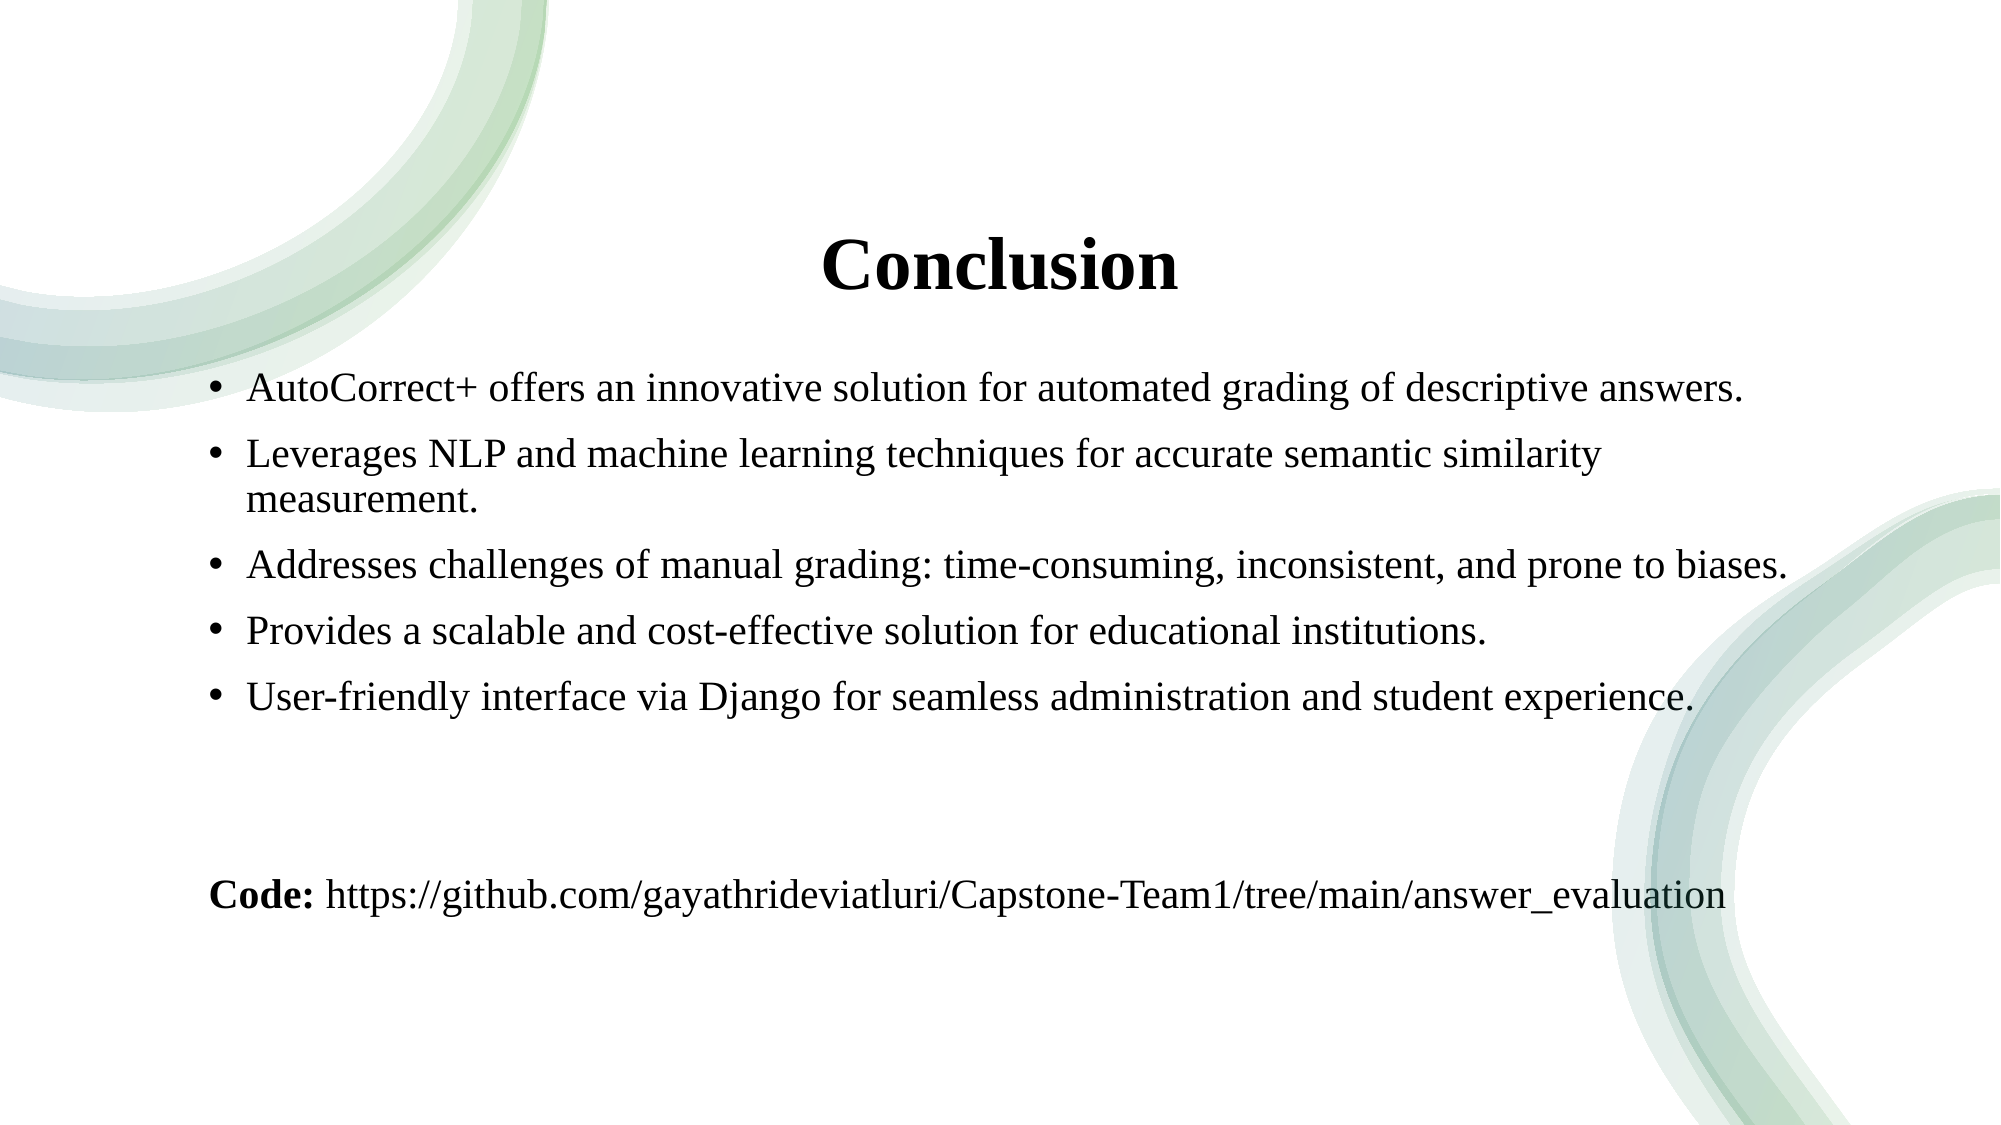

# Conclusion
AutoCorrect+ offers an innovative solution for automated grading of descriptive answers.
Leverages NLP and machine learning techniques for accurate semantic similarity measurement.
Addresses challenges of manual grading: time-consuming, inconsistent, and prone to biases.
Provides a scalable and cost-effective solution for educational institutions.
User-friendly interface via Django for seamless administration and student experience.

Code: https://github.com/gayathrideviatluri/Capstone-Team1/tree/main/answer_evaluation